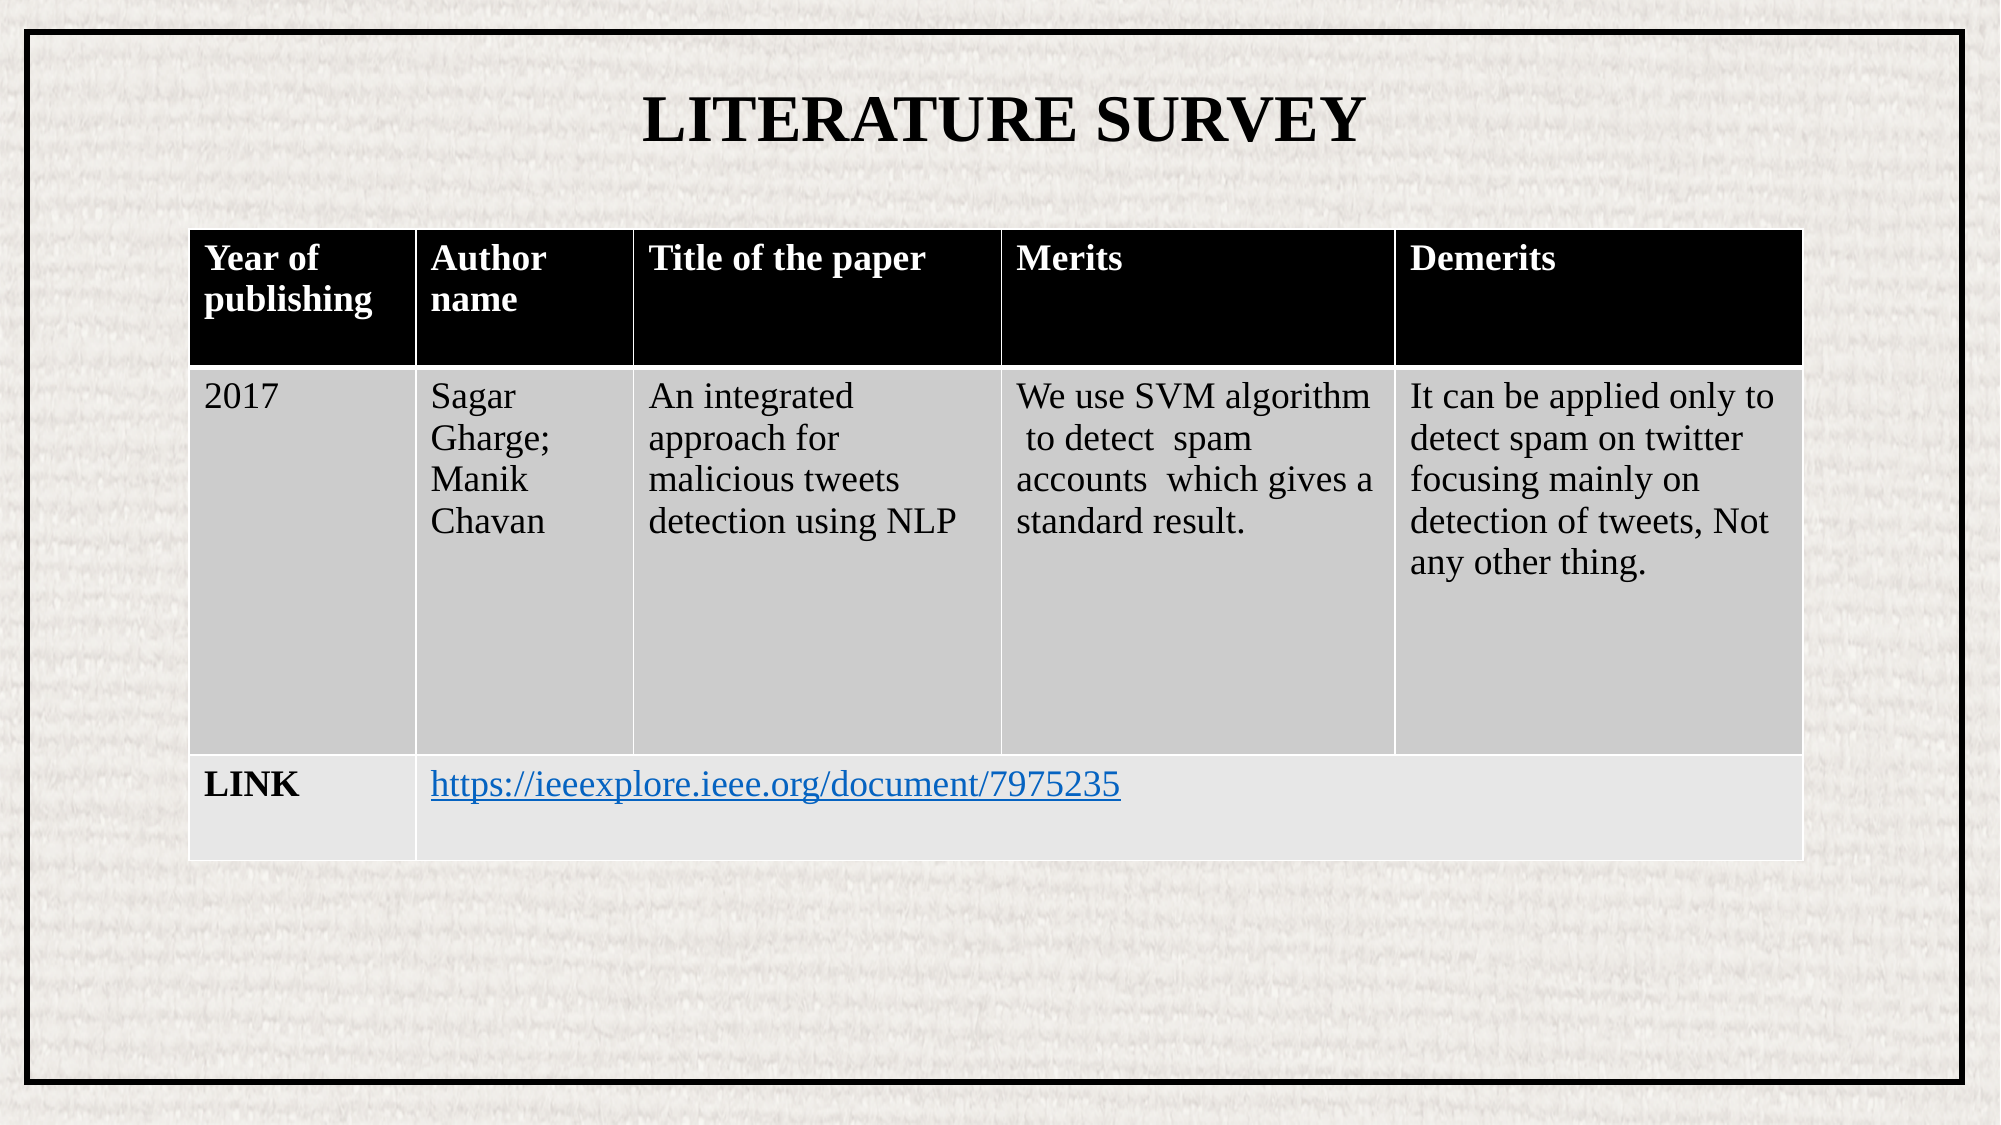

LITERATURE SURVEY

| Year of publishing | Author name | Title of the paper | Merits | Demerits |
| --- | --- | --- | --- | --- |
| 2017 | Sagar Gharge; Manik Chavan | An integrated approach for malicious tweets detection using NLP | We use SVM algorithm to detect spam accounts which gives a standard result. | It can be applied only to detect spam on twitter focusing mainly on detection of tweets, Not any other thing. |
| LINK | https://ieeexplore.ieee.org/document/7975235 |  |  |  |